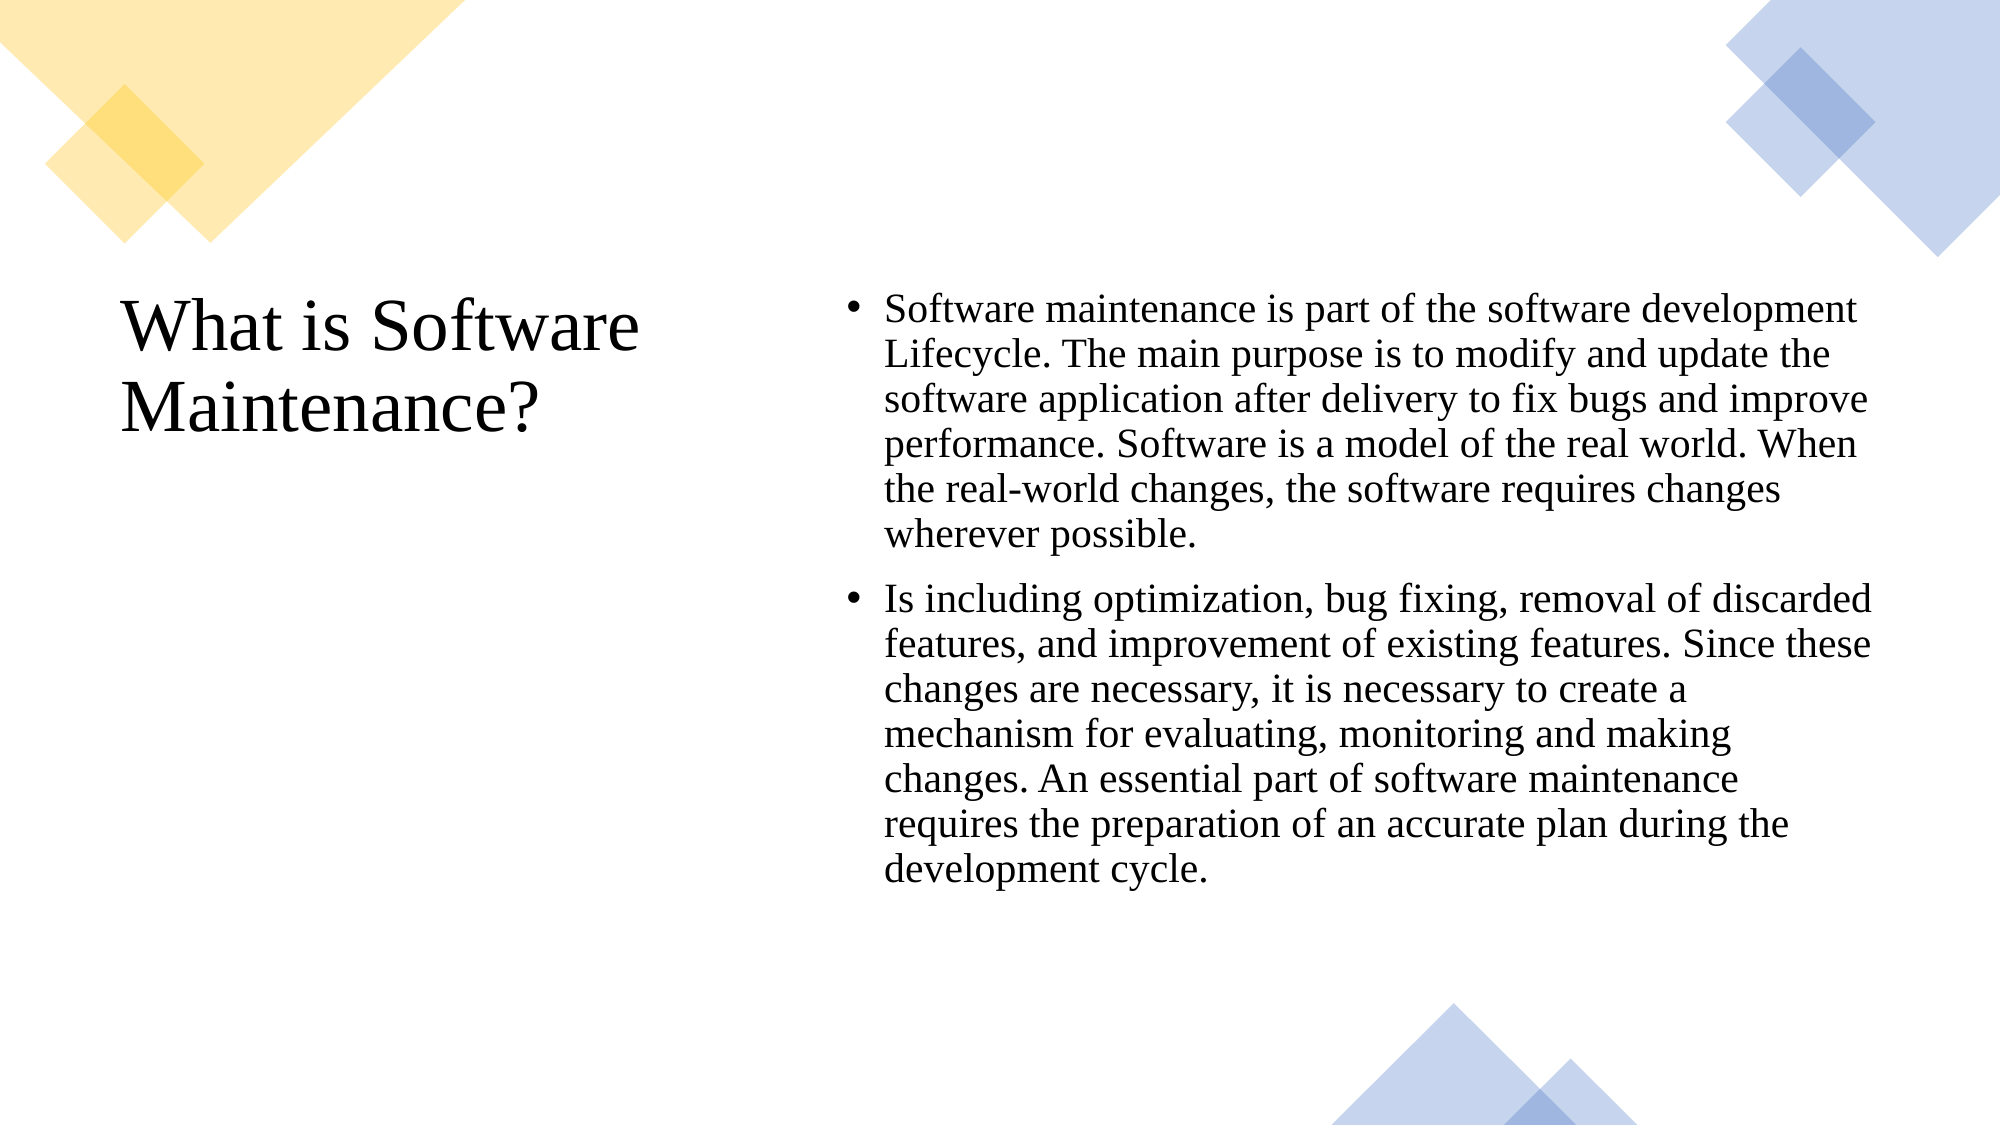

# What is Software Maintenance?
Software maintenance is part of the software development Lifecycle. The main purpose is to modify and update the software application after delivery to fix bugs and improve performance. Software is a model of the real world. When the real-world changes, the software requires changes wherever possible.
Is including optimization, bug fixing, removal of discarded features, and improvement of existing features. Since these changes are necessary, it is necessary to create a mechanism for evaluating, monitoring and making changes. An essential part of software maintenance requires the preparation of an accurate plan during the development cycle.